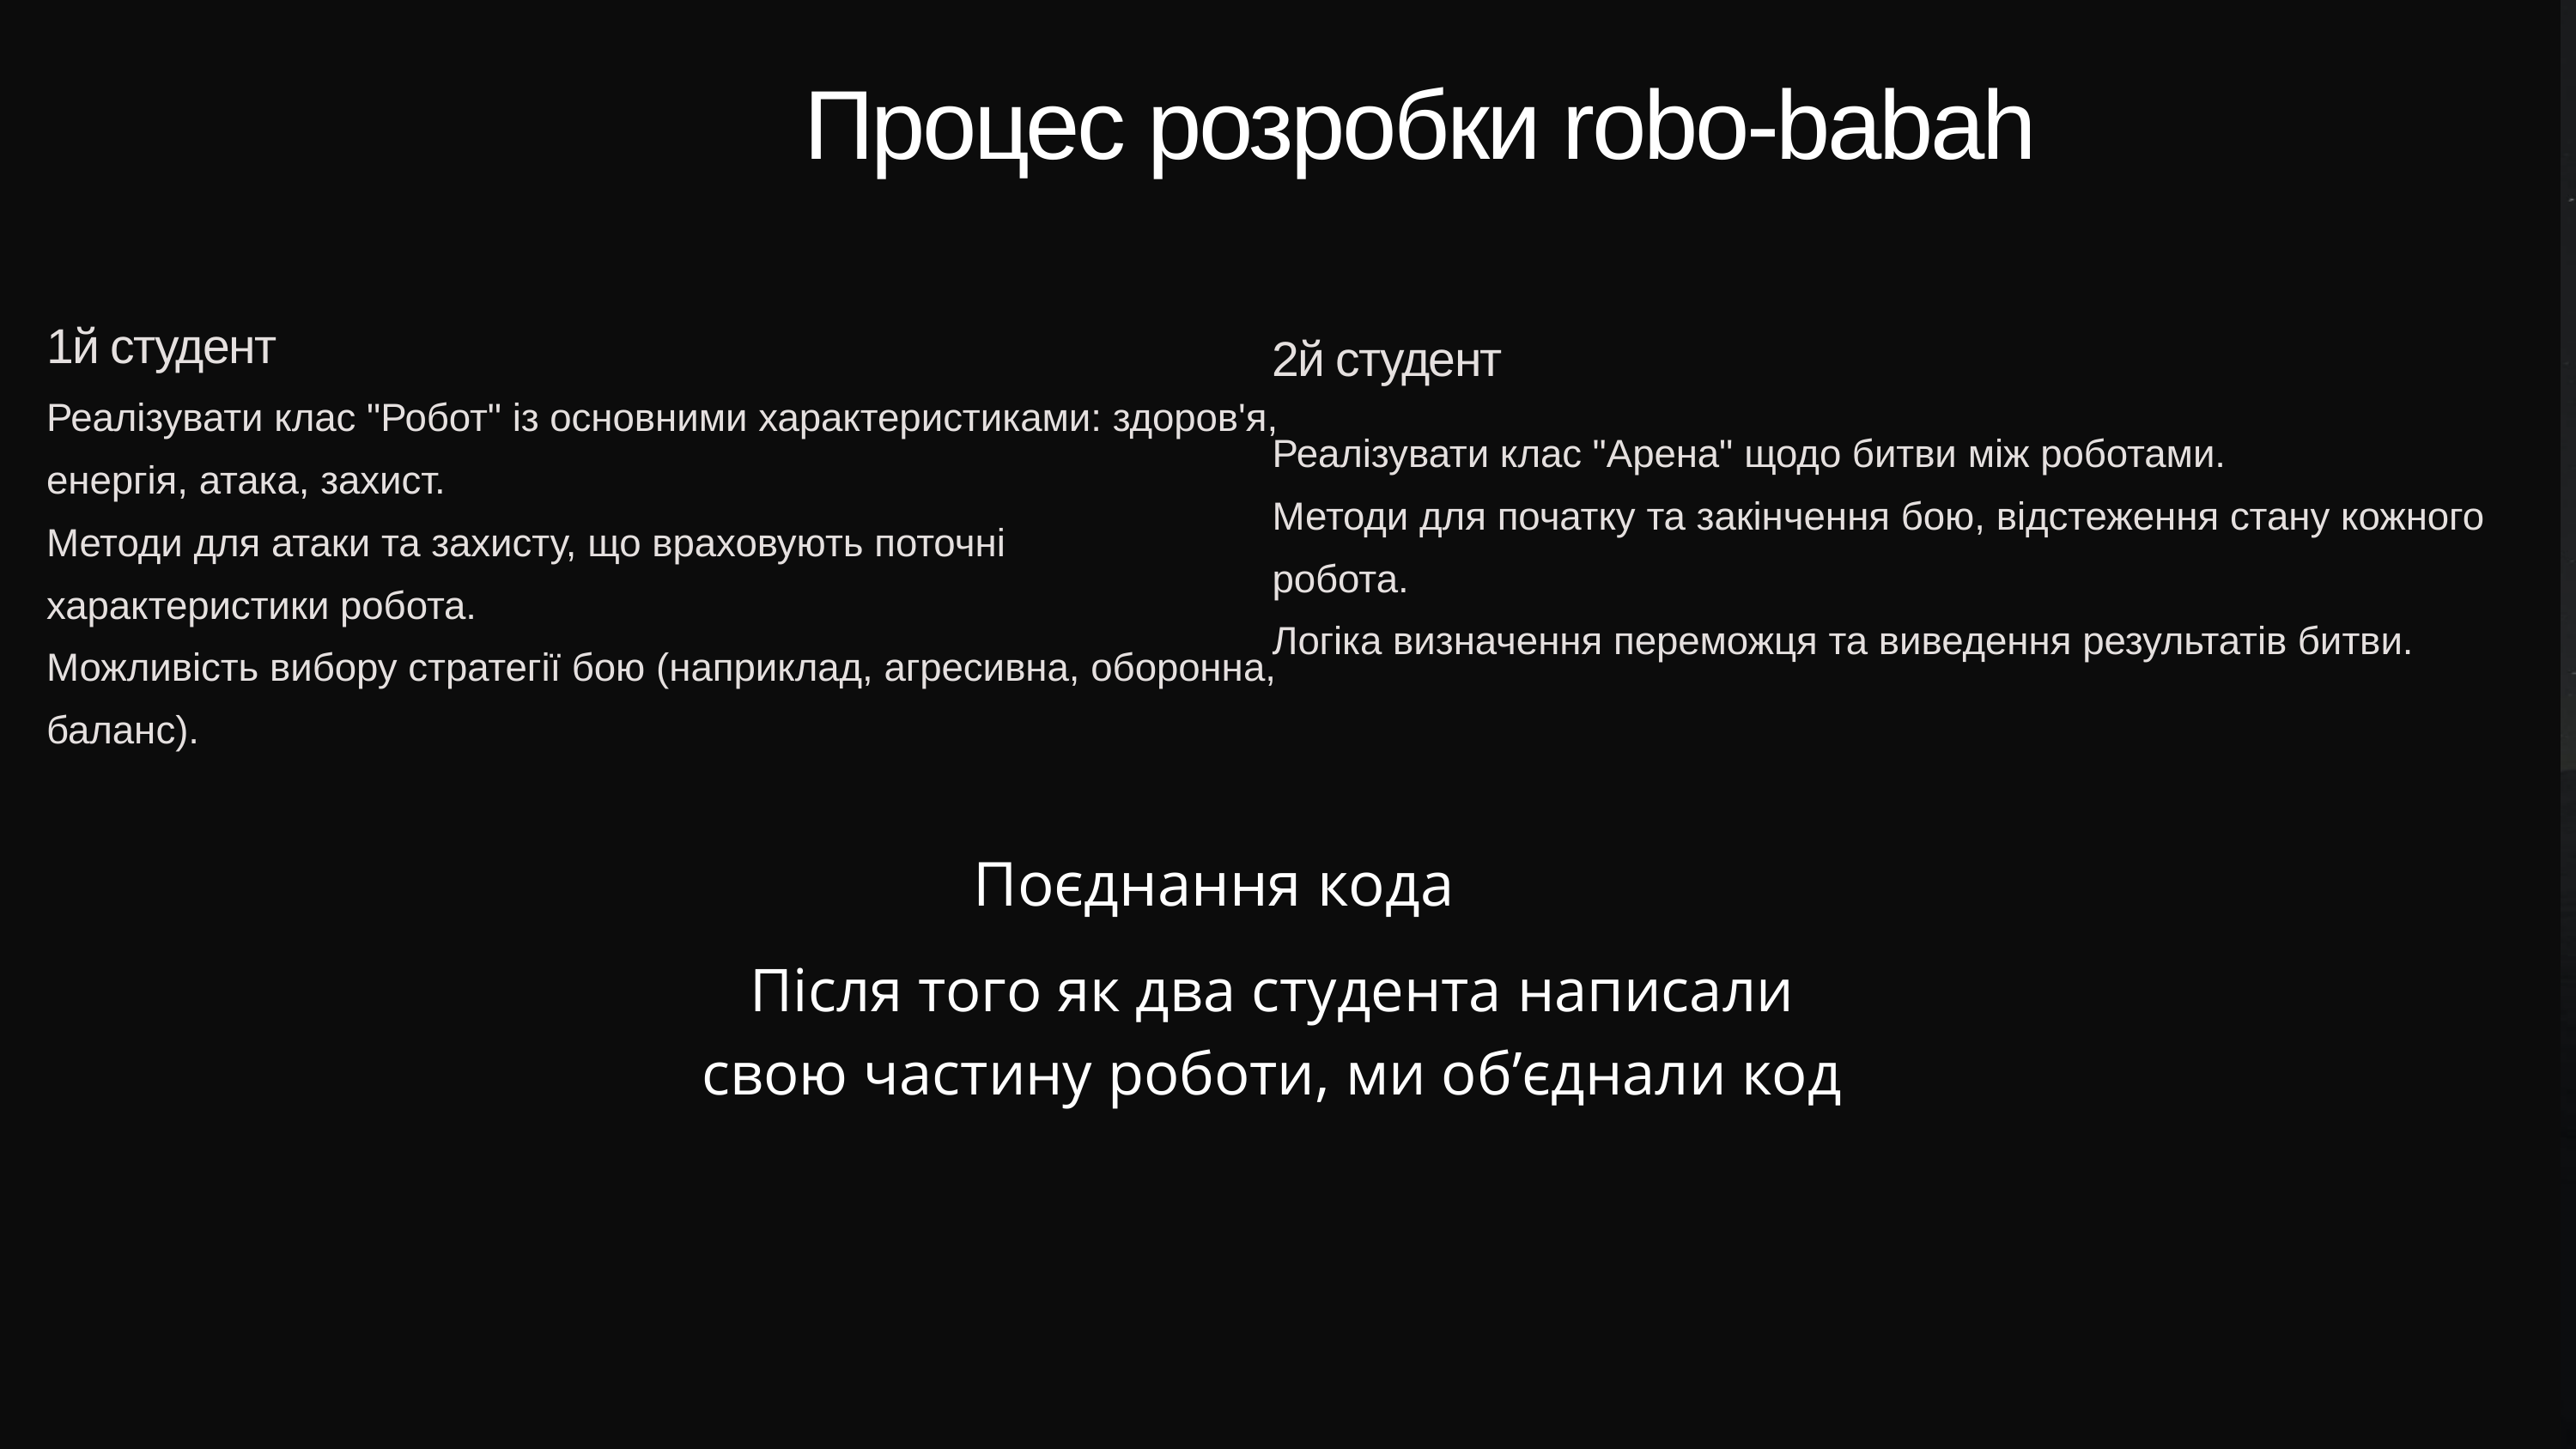

Процес розробки robo-babah
1й студент
2й студент
Реалізувати клас "Робот" із основними характеристиками: здоров'я, енергія, атака, захист.
Методи для атаки та захисту, що враховують поточні характеристики робота.
Можливість вибору стратегії бою (наприклад, агресивна, оборонна, баланс).
Реалізувати клас "Арена" щодо битви між роботами.
Методи для початку та закінчення бою, відстеження стану кожного робота.
Логіка визначення переможця та виведення результатів битви.
Поєднання кода
Після того як два студента написали свою частину роботи, ми об’єднали код